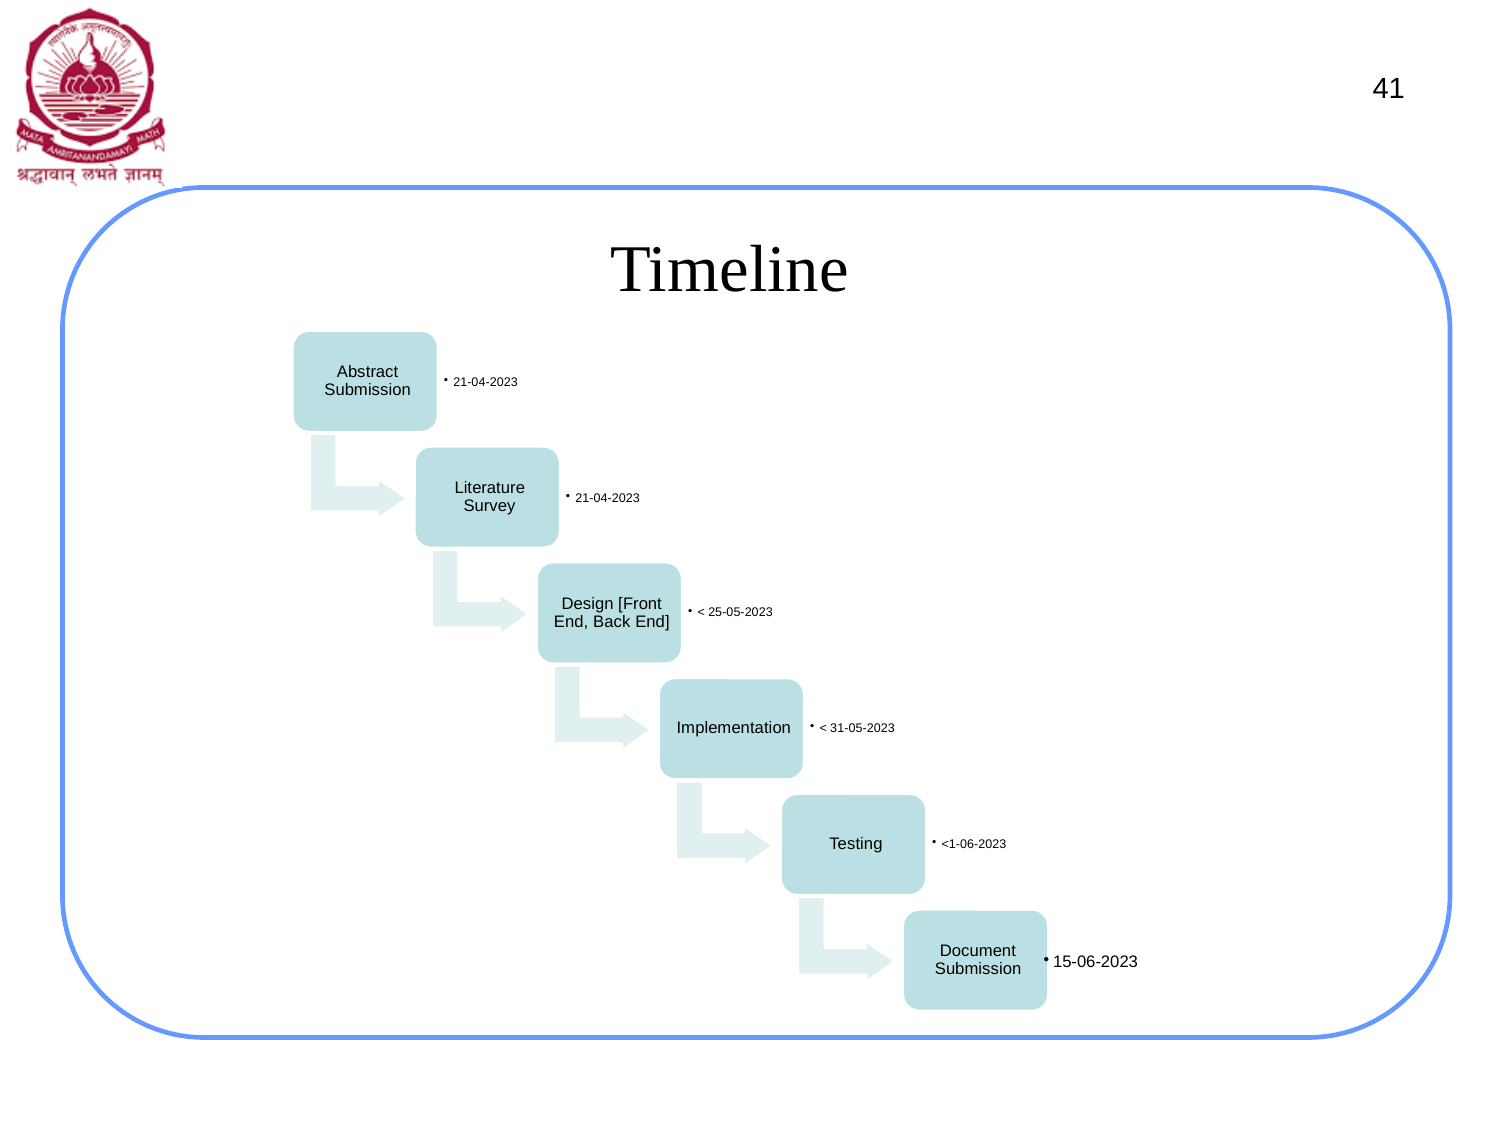

41
# Timeline
Abstract Submission
21-04-2023
Literature Survey
21-04-2023
Design [Front End, Back End]
< 25-05-2023
Implementation
< 31-05-2023
Testing
<1-06-2023
Document Submission
15-06-2023